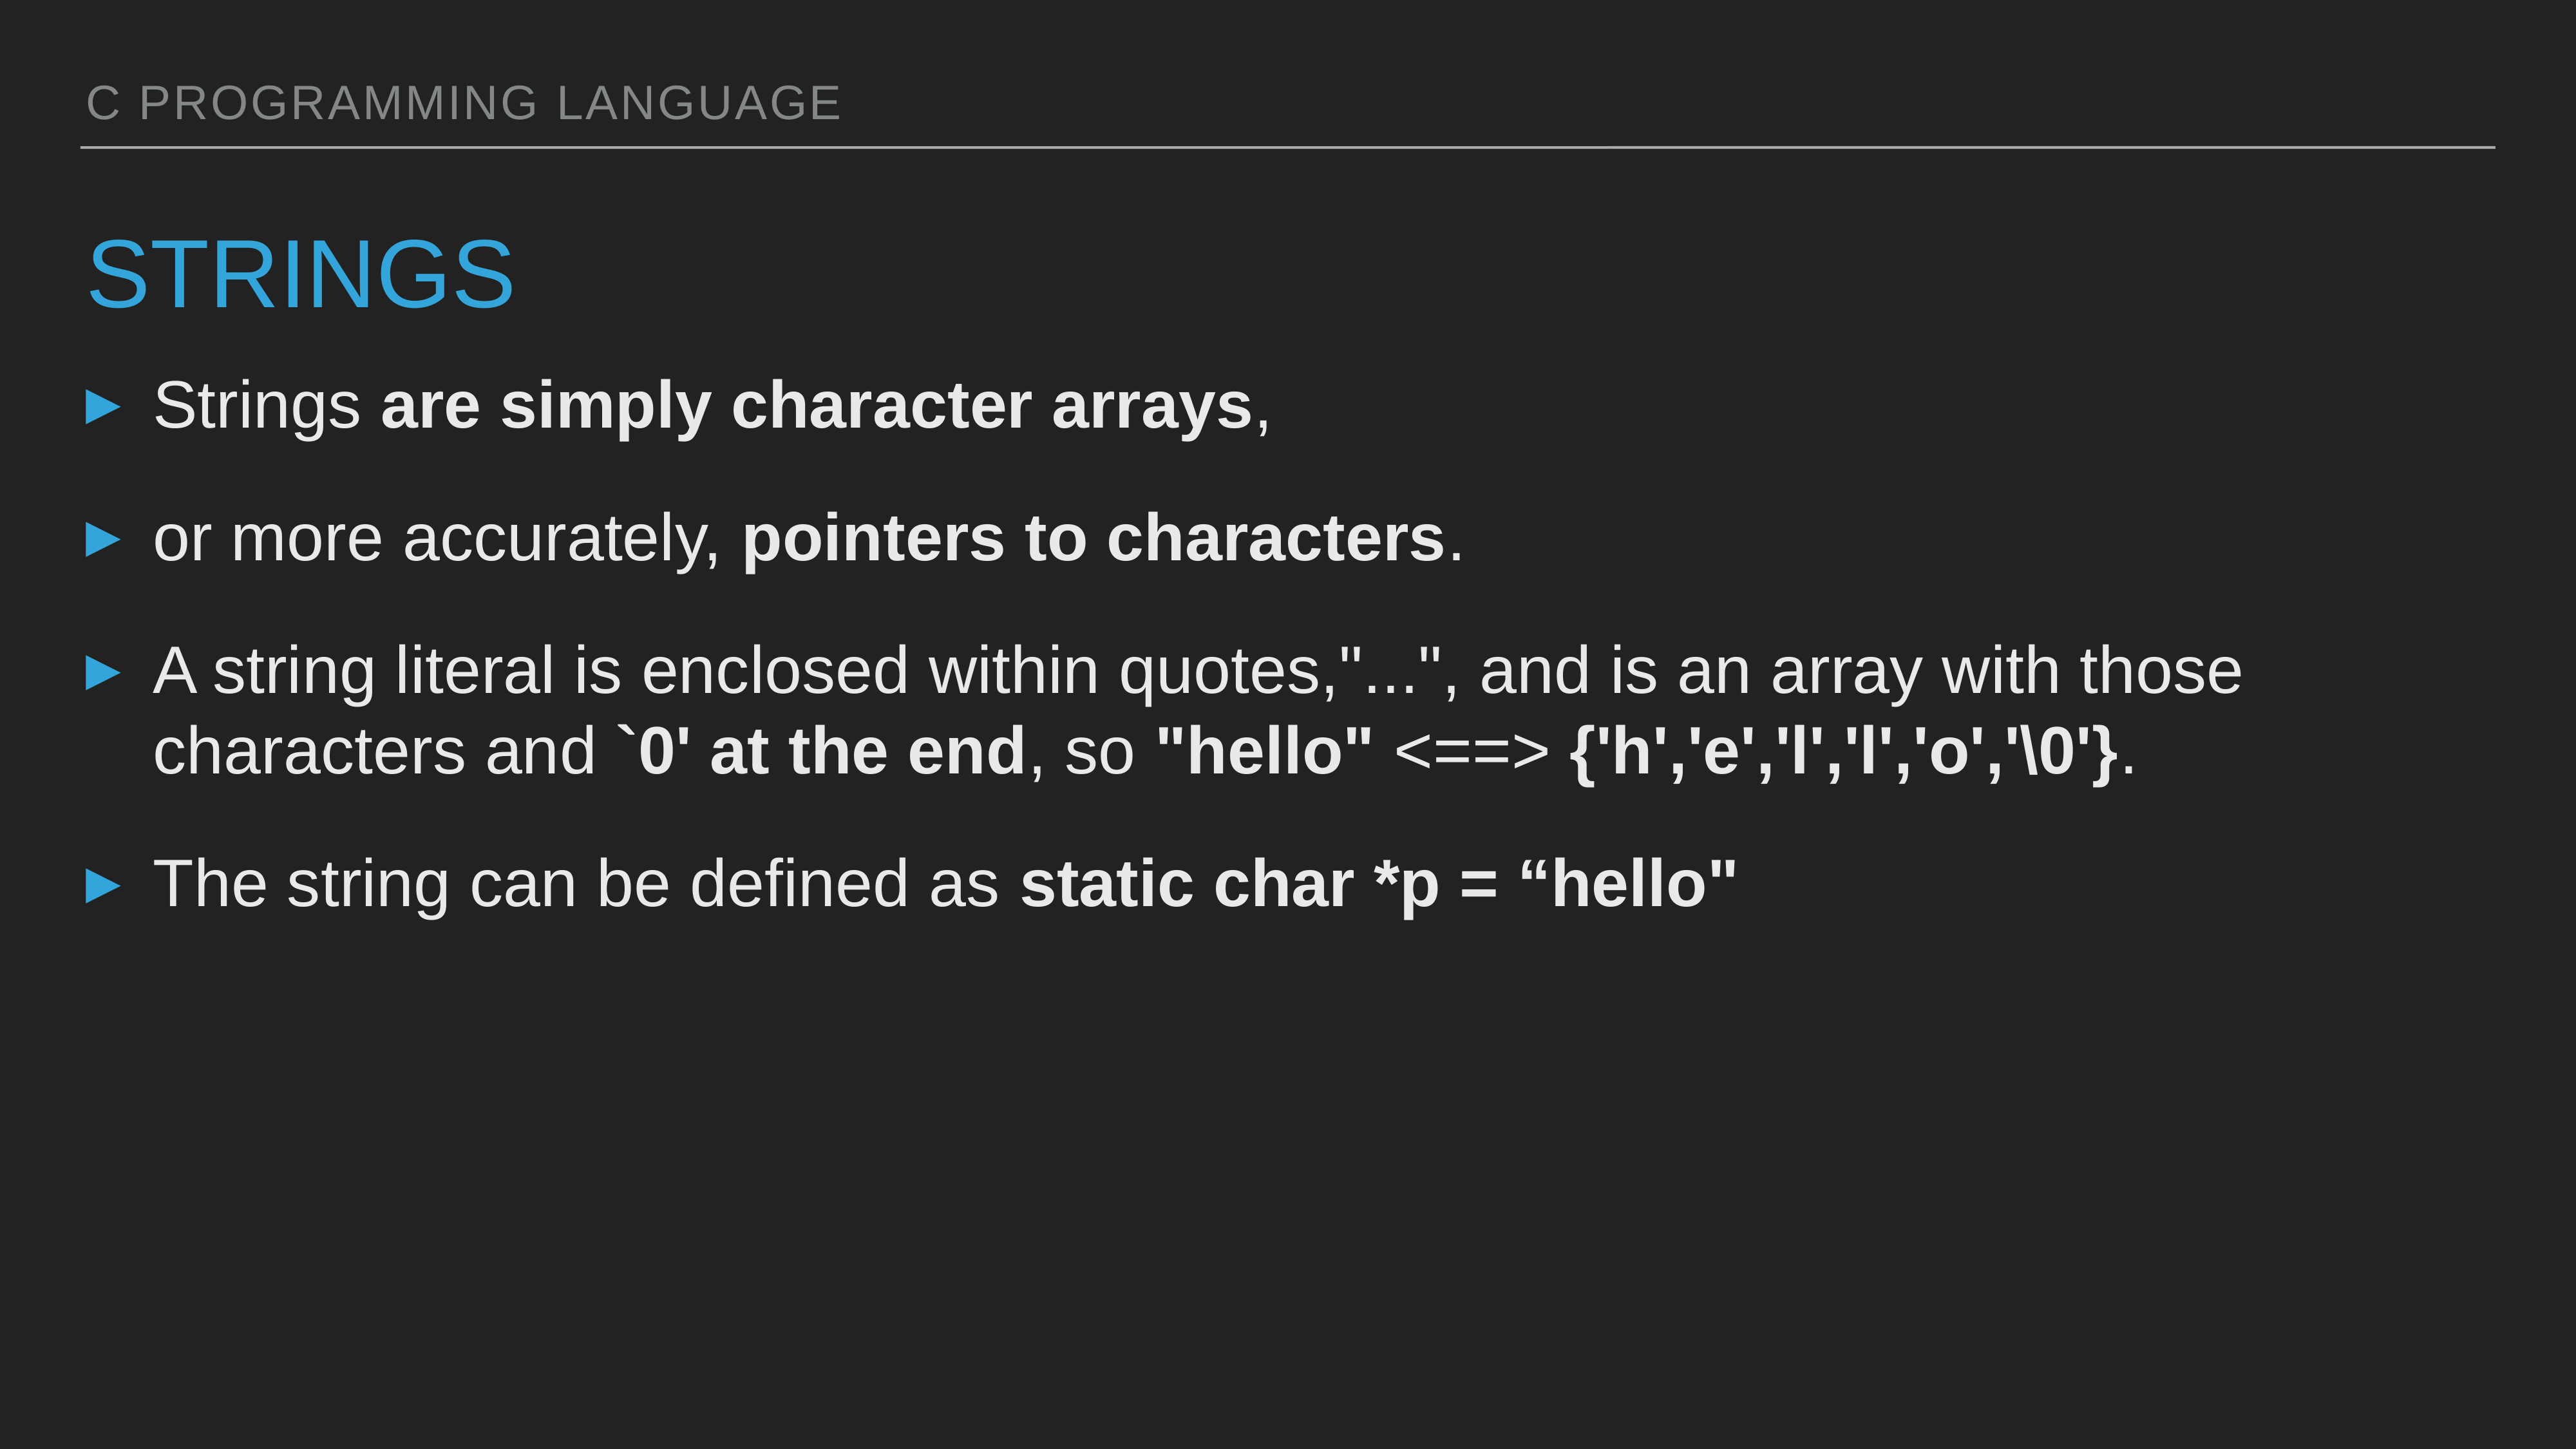

C programming language
# Strings
Strings are simply character arrays,
or more accurately, pointers to characters.
A string literal is enclosed within quotes,"...", and is an array with those characters and `0' at the end, so "hello" <==> {'h','e','l','l','o','\0'}.
The string can be defined as static char *p = “hello"